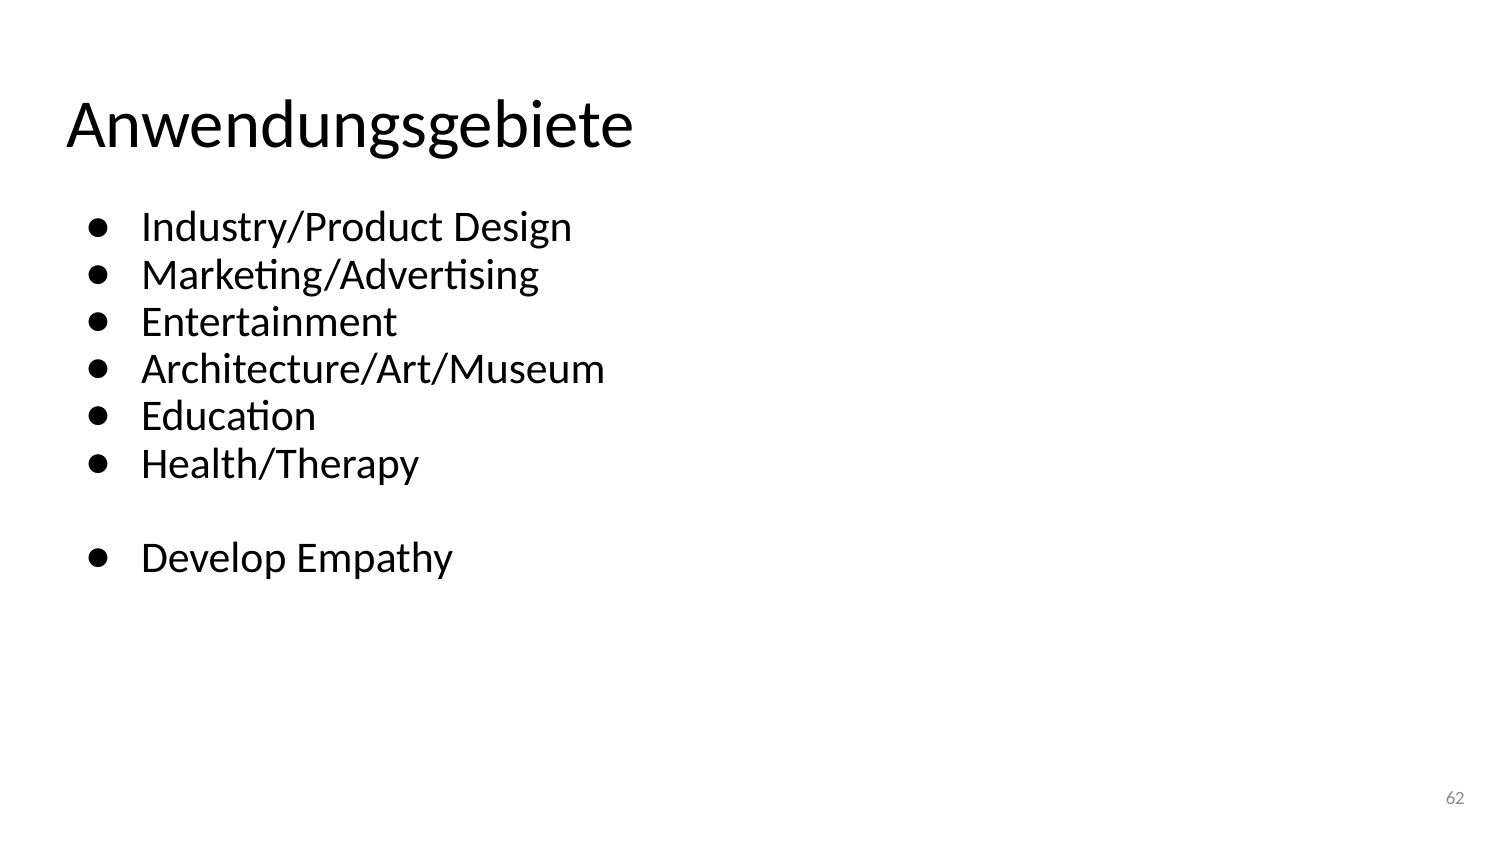

# Anwendungsgebiete
Industry/Product Design
Marketing/Advertising
Entertainment
Architecture/Art/Museum
Education
Health/Therapy

Develop Empathy

62